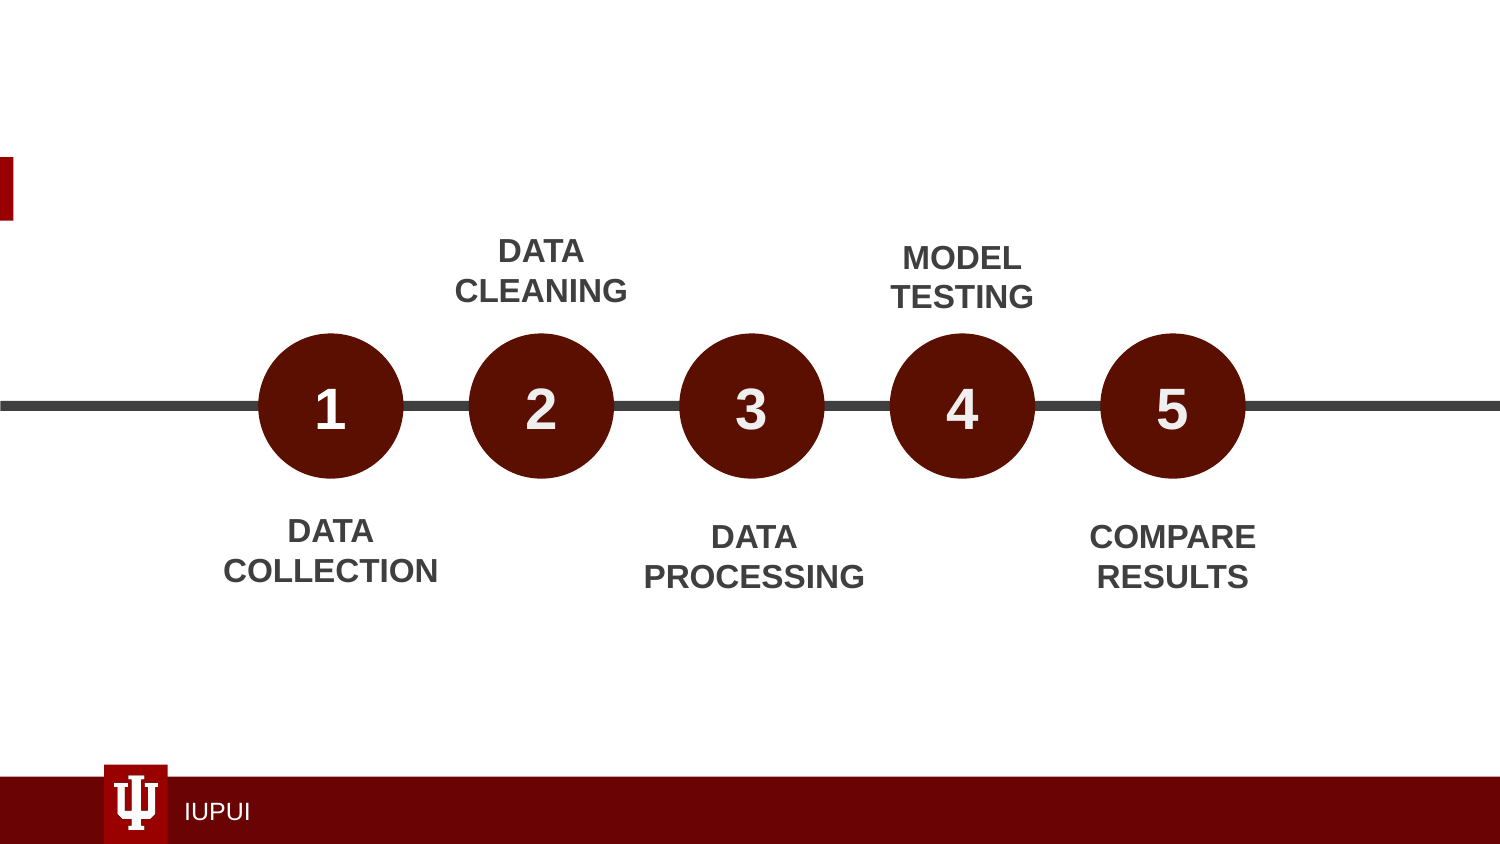

DATA
CLEANING
MODEL
TESTING
1
3
5
4
2

DATA
COLLECTION
DATA
PROCESSING
COMPARE
RESULTS